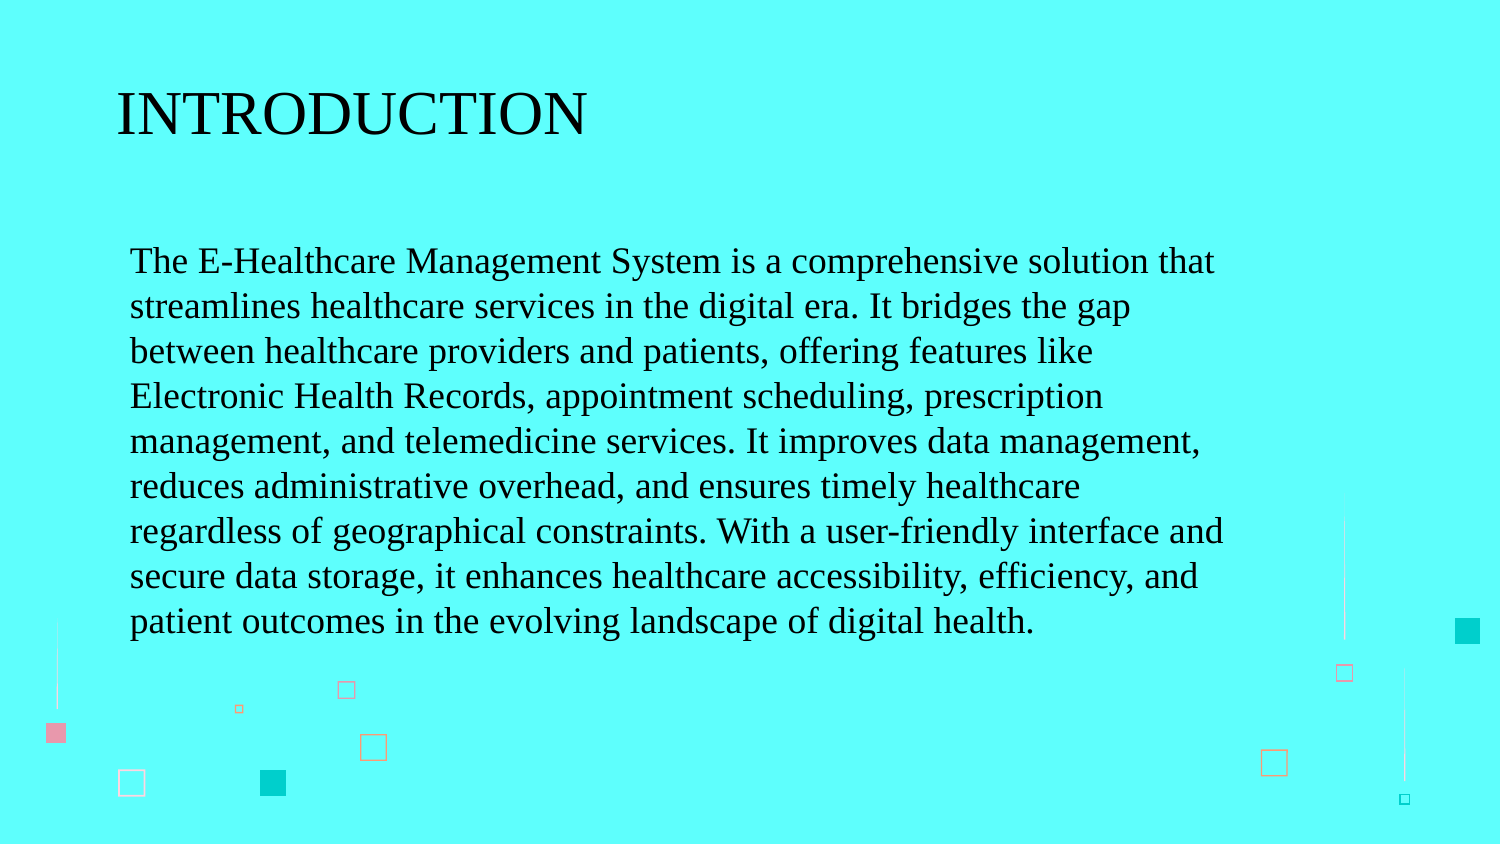

# INTRODUCTION
The E-Healthcare Management System is a comprehensive solution that streamlines healthcare services in the digital era. It bridges the gap between healthcare providers and patients, offering features like Electronic Health Records, appointment scheduling, prescription management, and telemedicine services. It improves data management, reduces administrative overhead, and ensures timely healthcare regardless of geographical constraints. With a user-friendly interface and secure data storage, it enhances healthcare accessibility, efficiency, and patient outcomes in the evolving landscape of digital health.